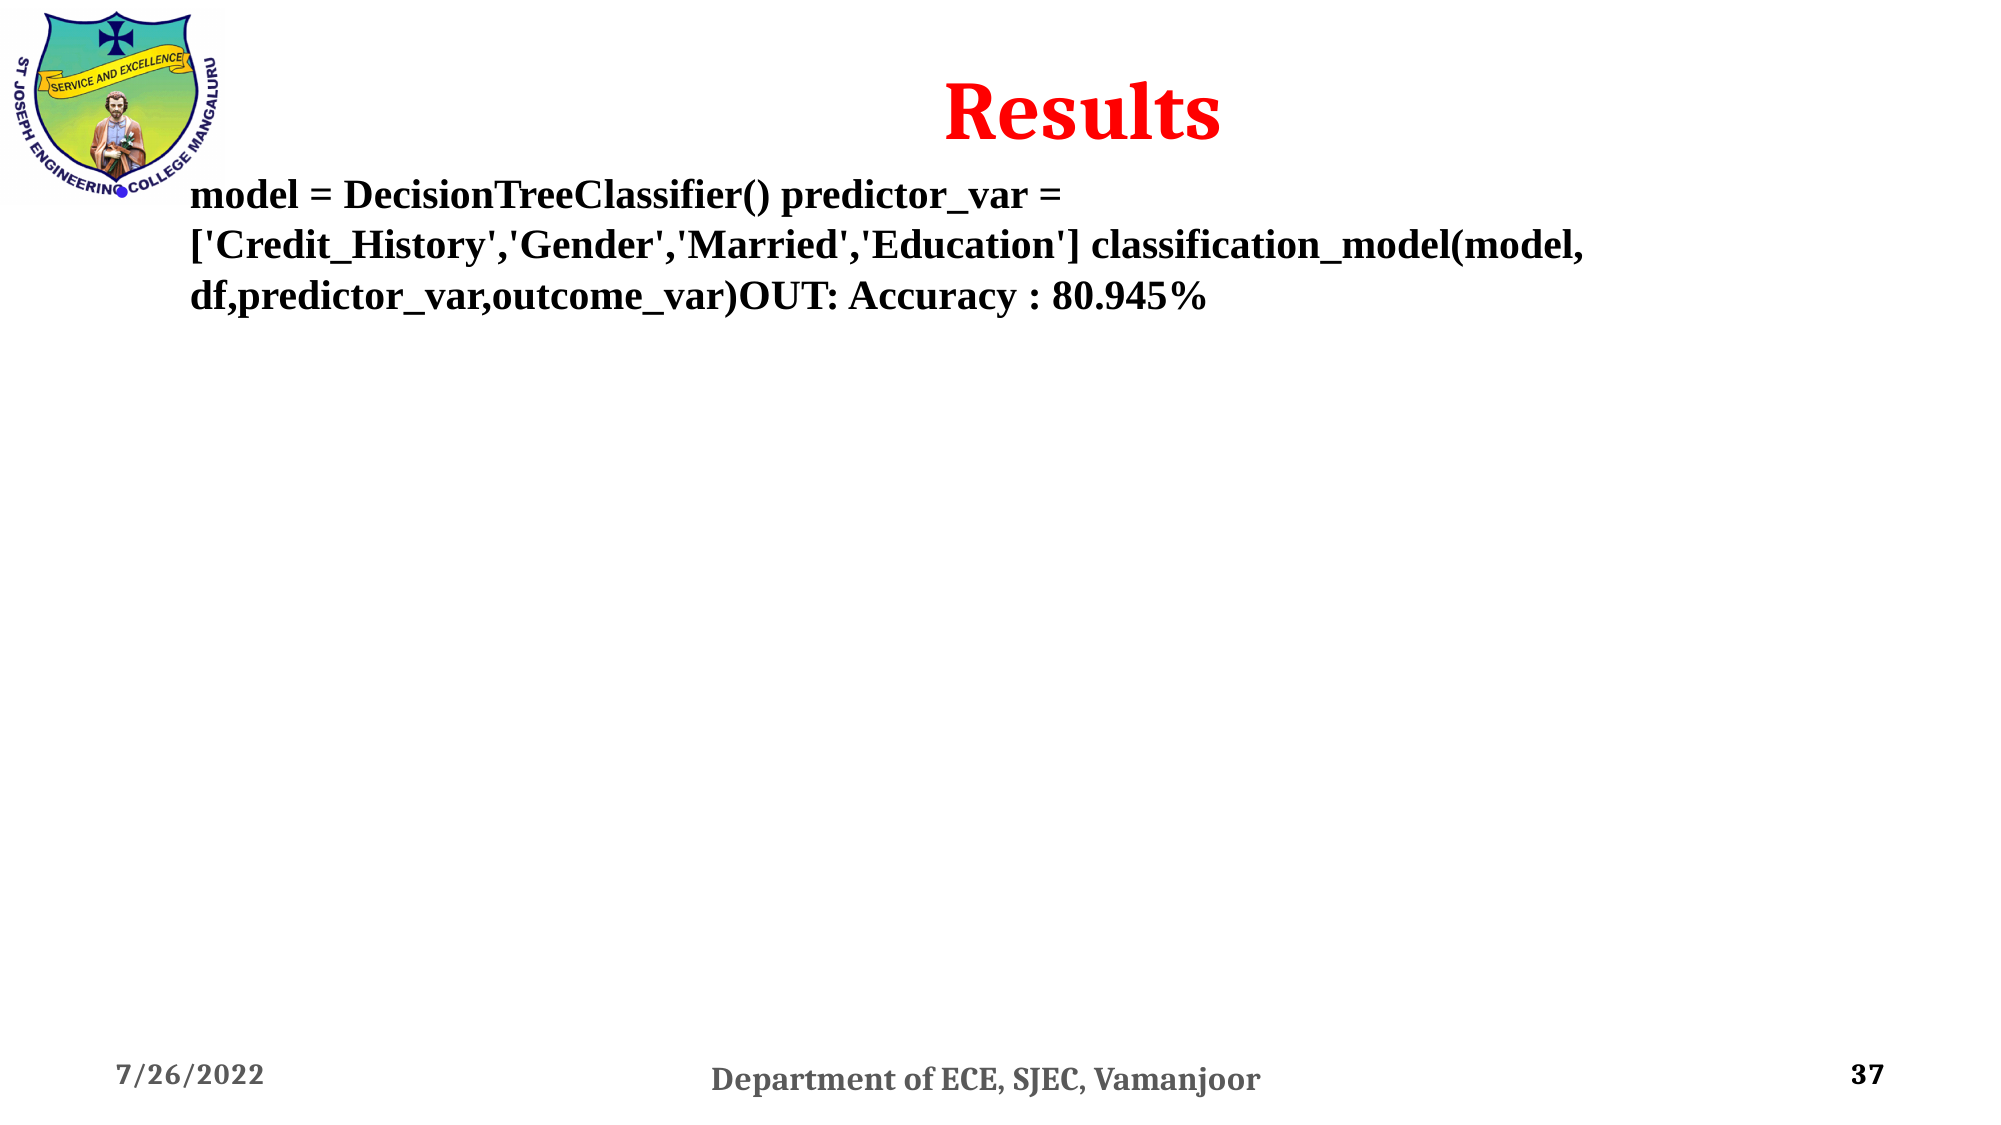

# Results
model = DecisionTreeClassifier() predictor_var = ['Credit_History','Gender','Married','Education'] classification_model(model, df,predictor_var,outcome_var)OUT: Accuracy : 80.945%

7/26/2022
37
Department of ECE, SJEC, Vamanjoor